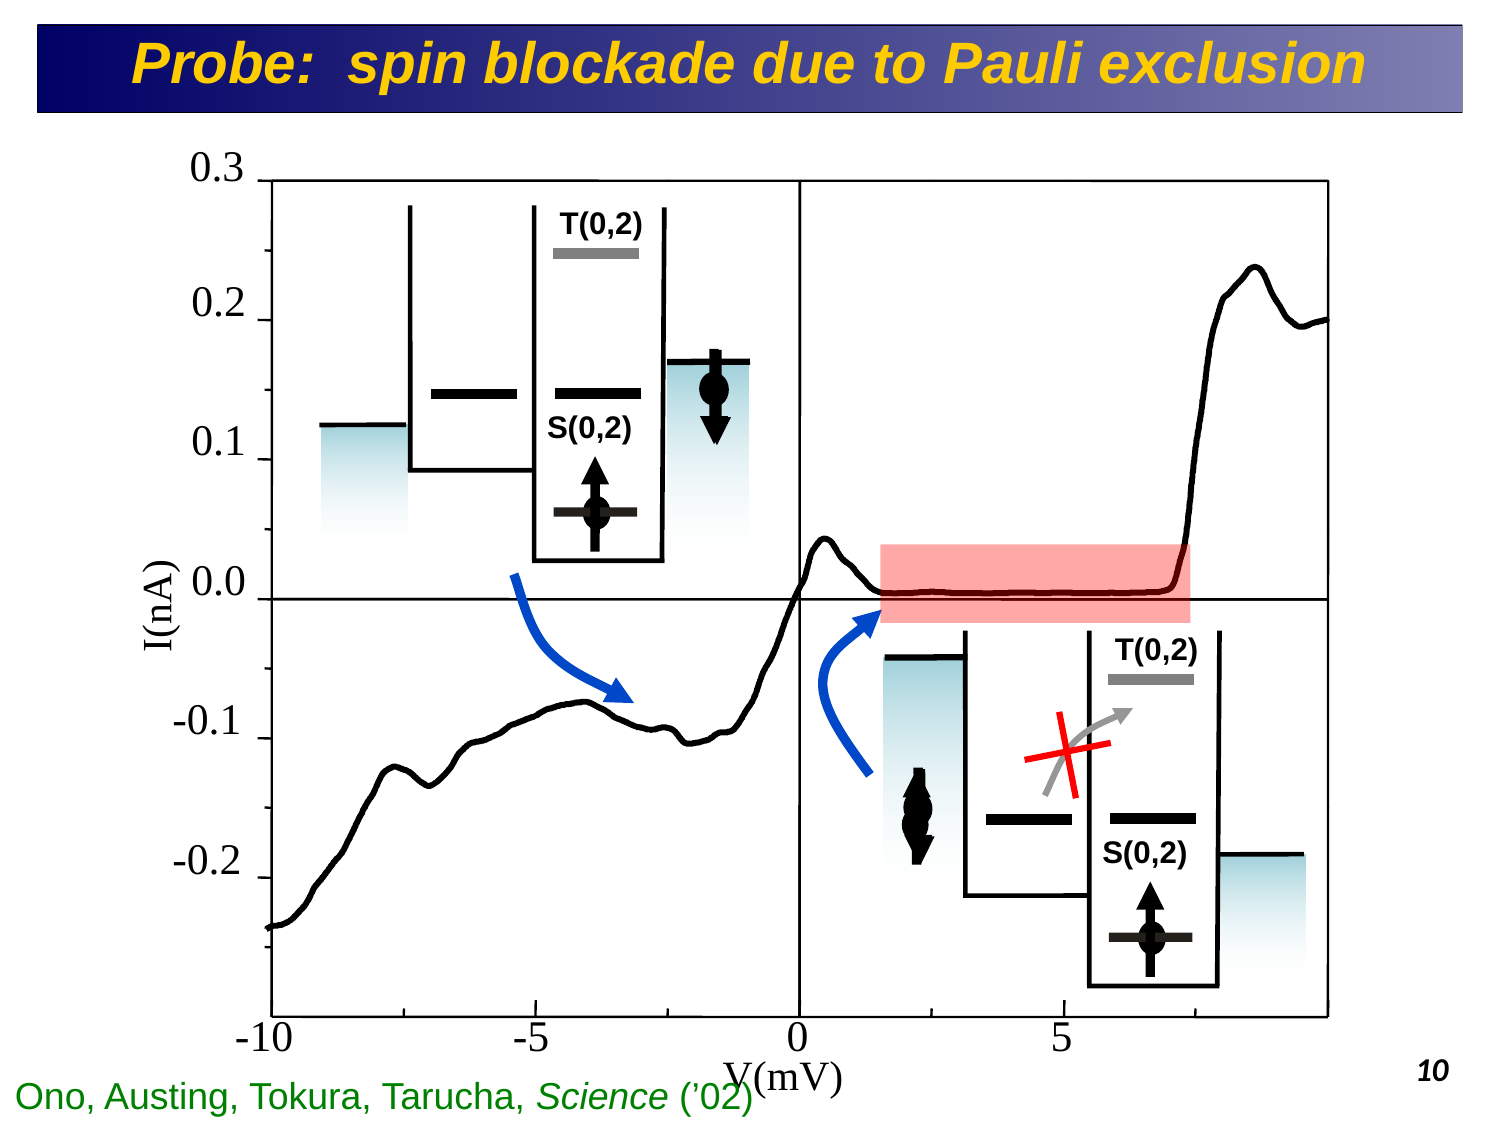

Probe:  spin blockade due to Pauli exclusion
0.3

0.2

0.1

0.0
I(nA)

-0.1

-0.2

-10
-5
0
5

 V(mV)
T(0,2)

S(0,2)

T(0,2)

S(0,2)

10
Ono, Austing, Tokura, Tarucha, Science (’02)